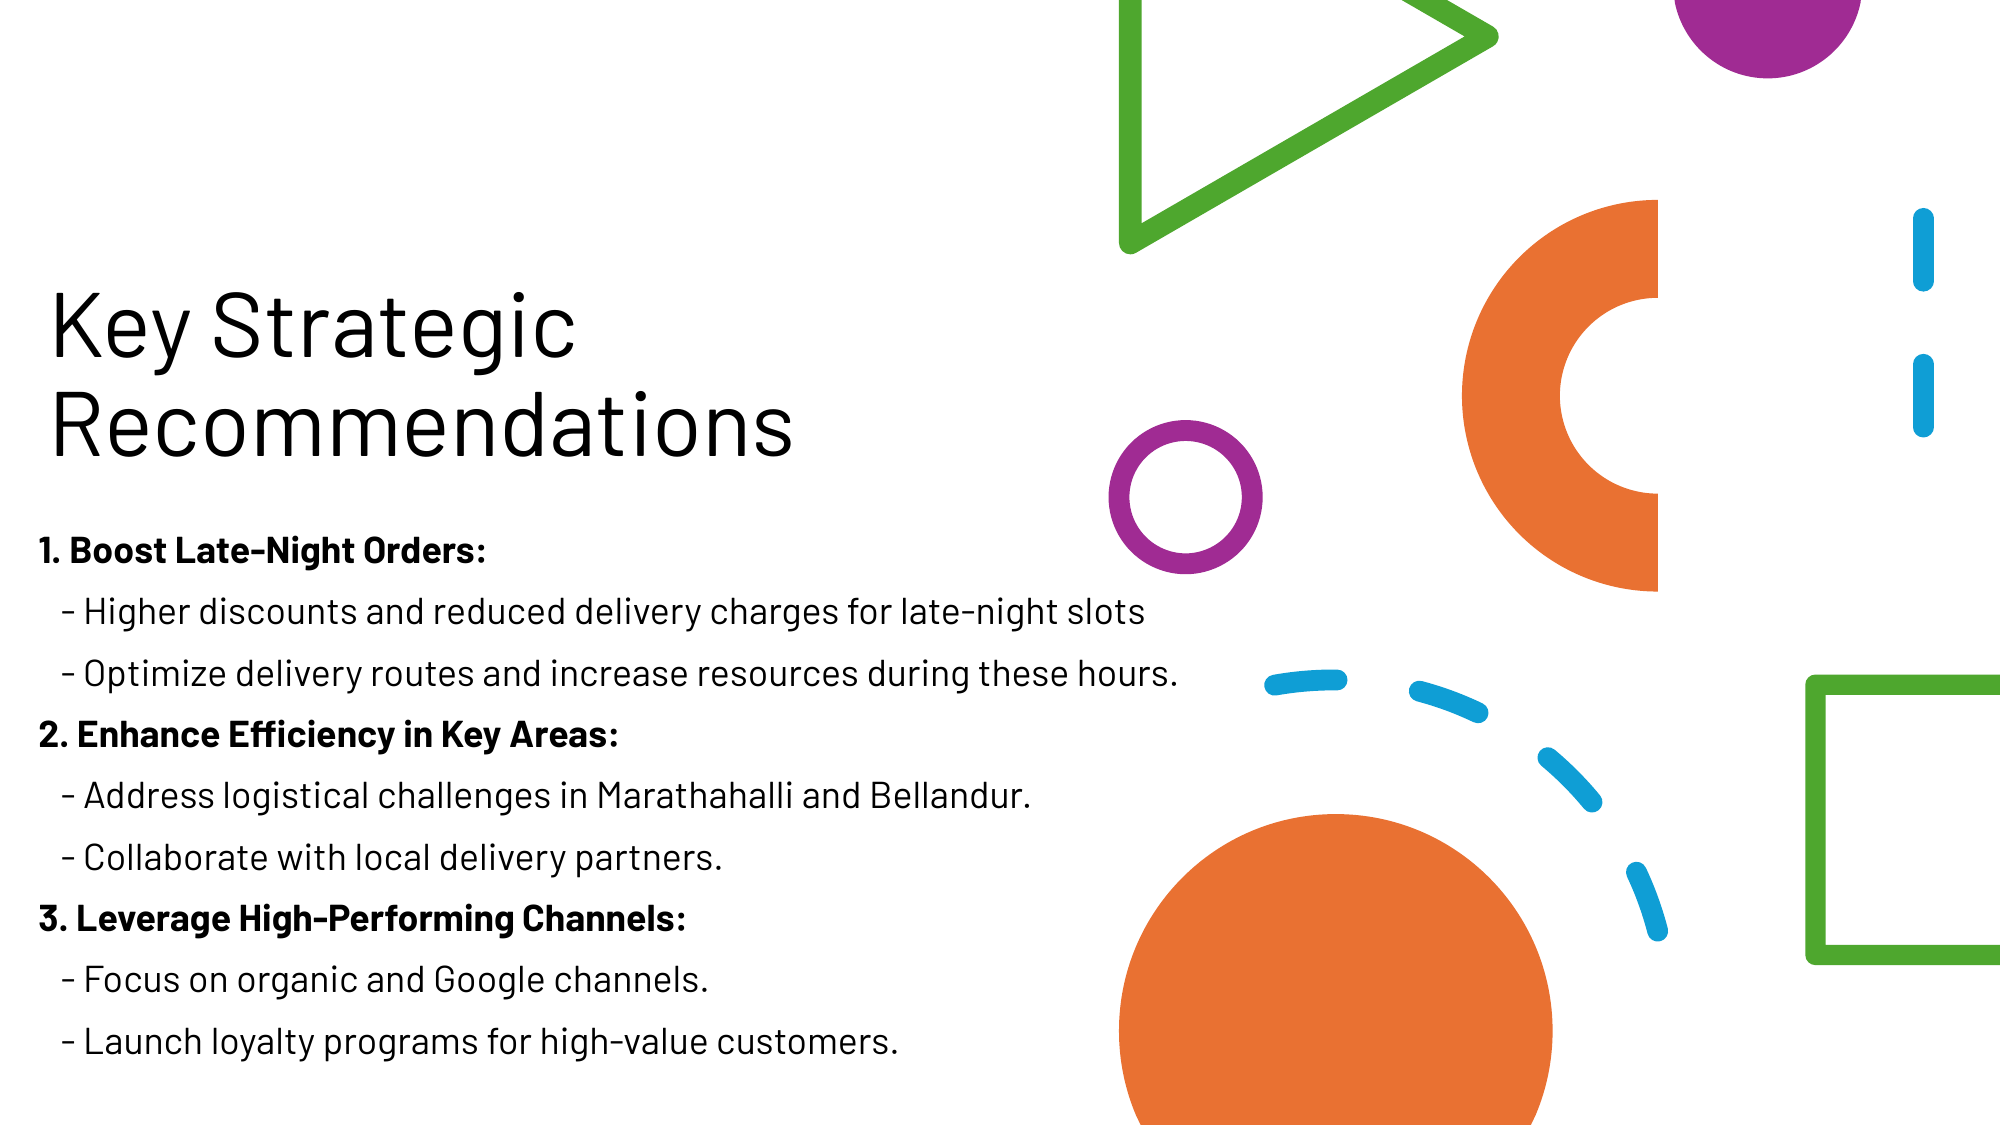

# Key Strategic Recommendations

1. Boost Late-Night Orders:
   - Higher discounts and reduced delivery charges for late-night slots
   - Optimize delivery routes and increase resources during these hours.
2. Enhance Efficiency in Key Areas:
   - Address logistical challenges in Marathahalli and Bellandur.
   - Collaborate with local delivery partners.
3. Leverage High-Performing Channels:
   - Focus on organic and Google channels.
   - Launch loyalty programs for high-value customers.